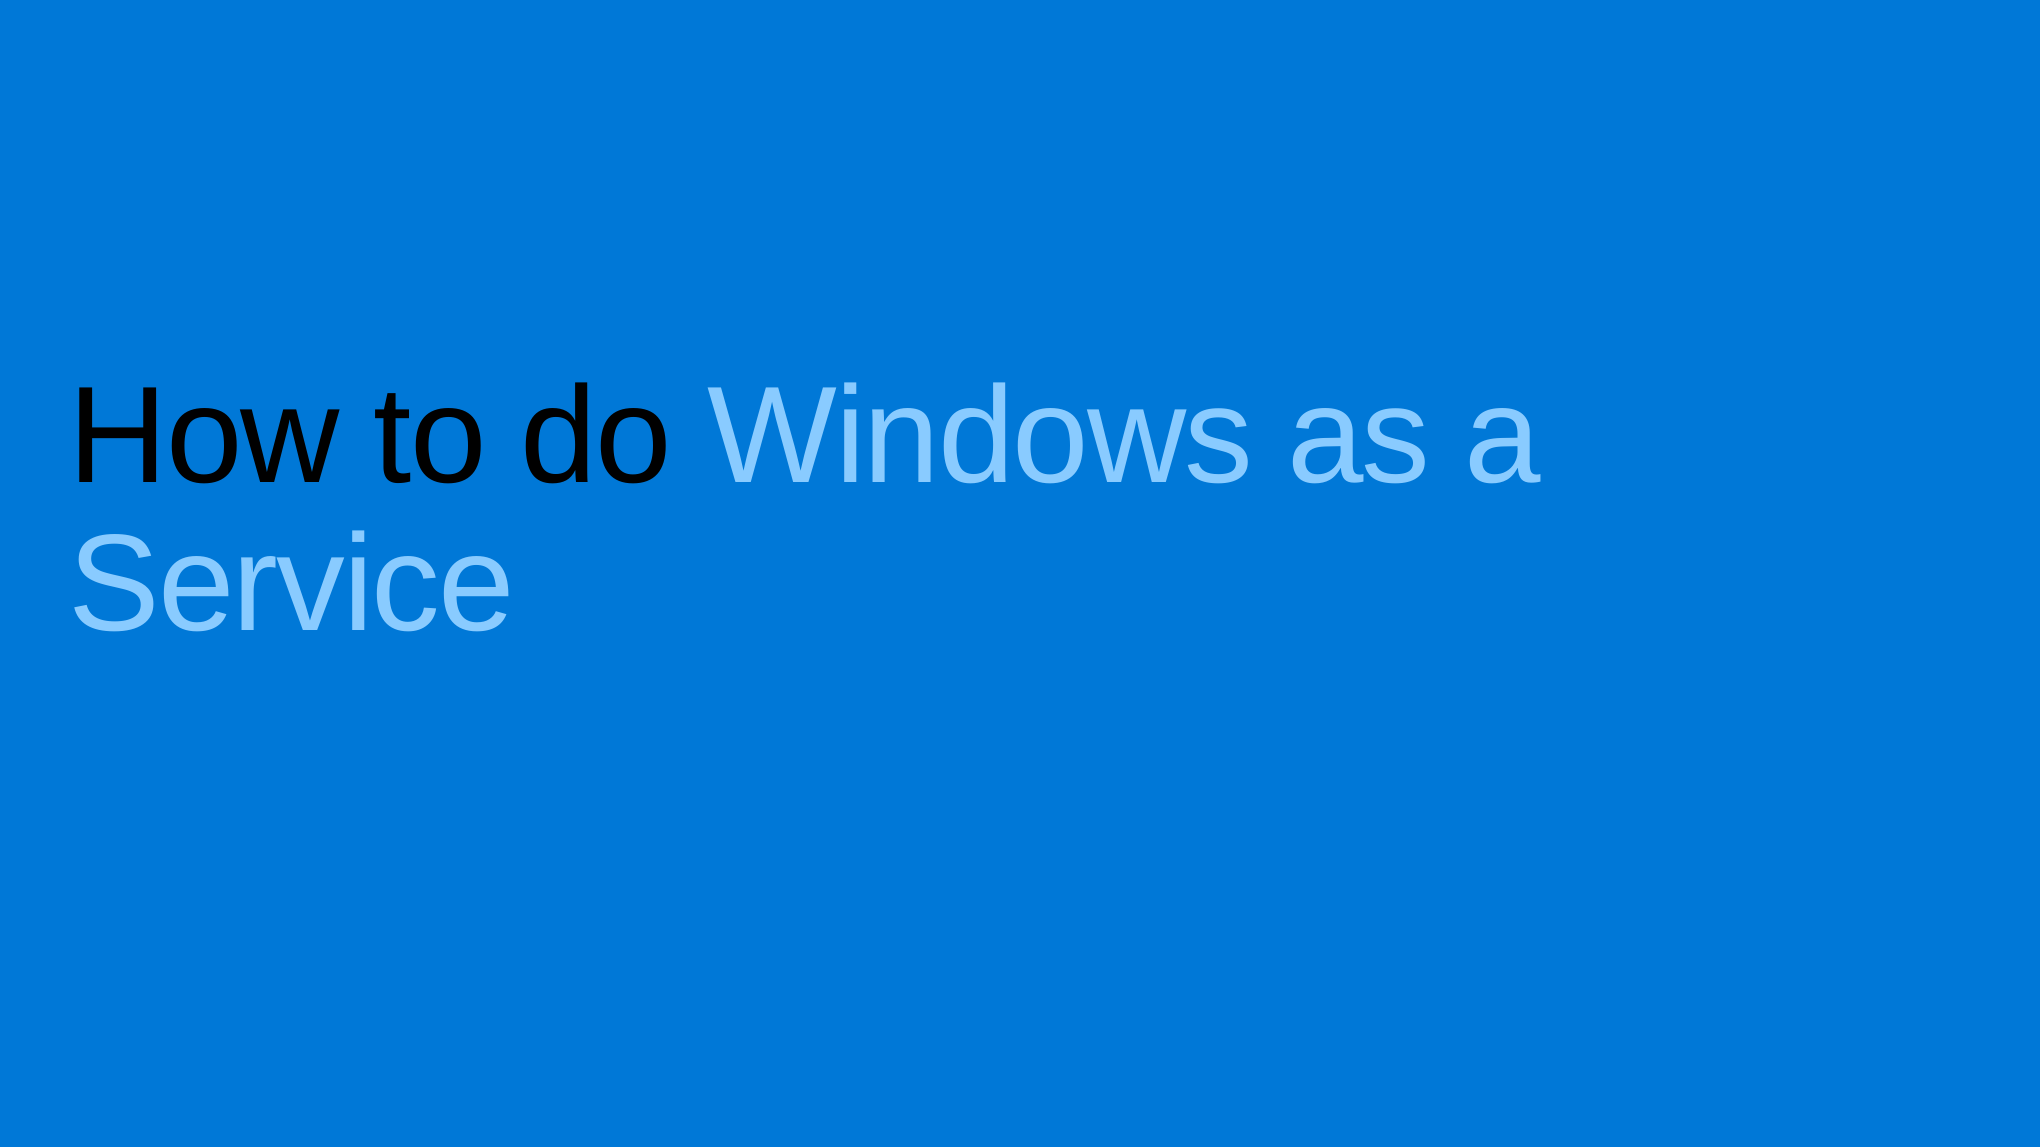

# How to do Windows as a Service